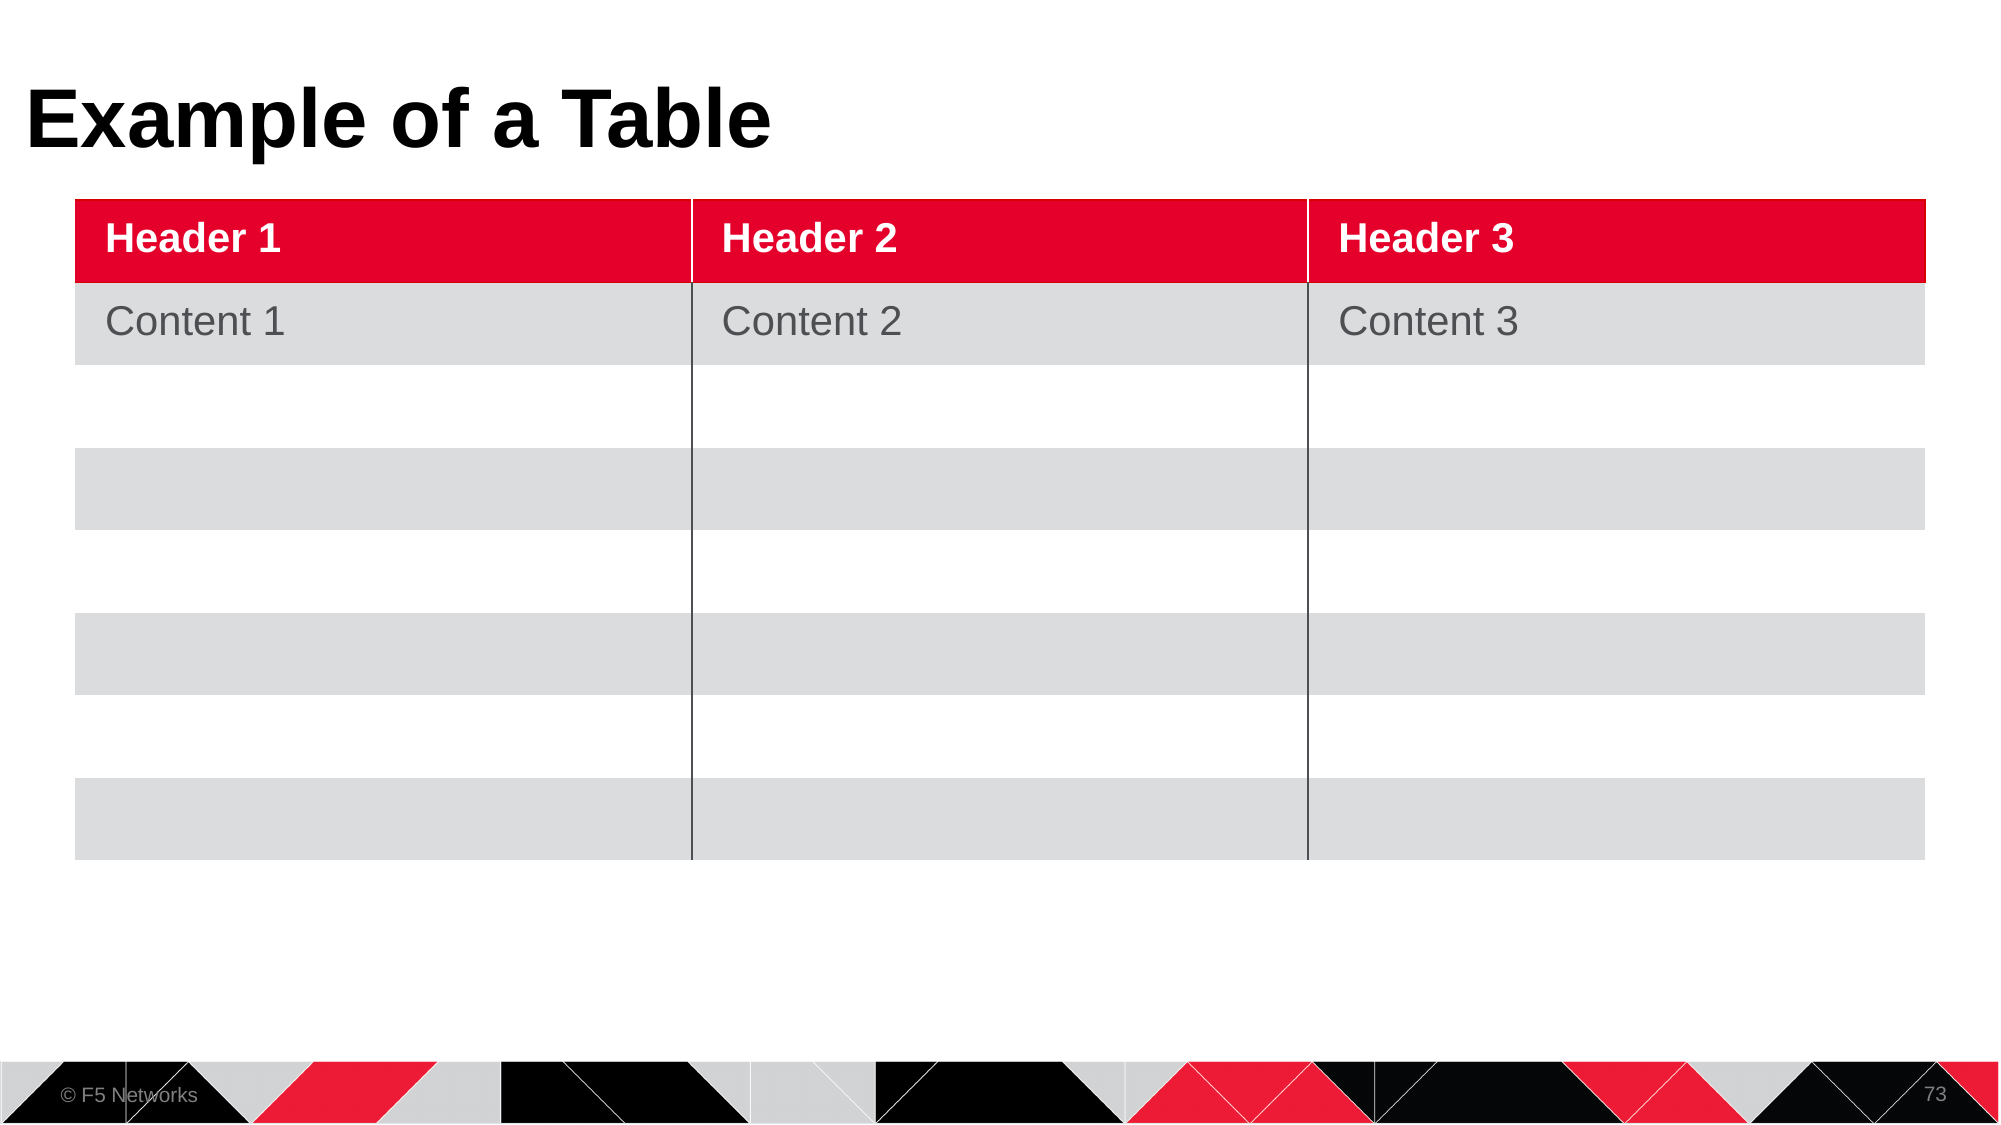

Example of a Table
| Header 1 | Header 2 | Header 3 |
| --- | --- | --- |
| Content 1 | Content 2 | Content 3 |
|  |  |  |
|  |  |  |
|  |  |  |
|  |  |  |
|  |  |  |
|  |  |  |